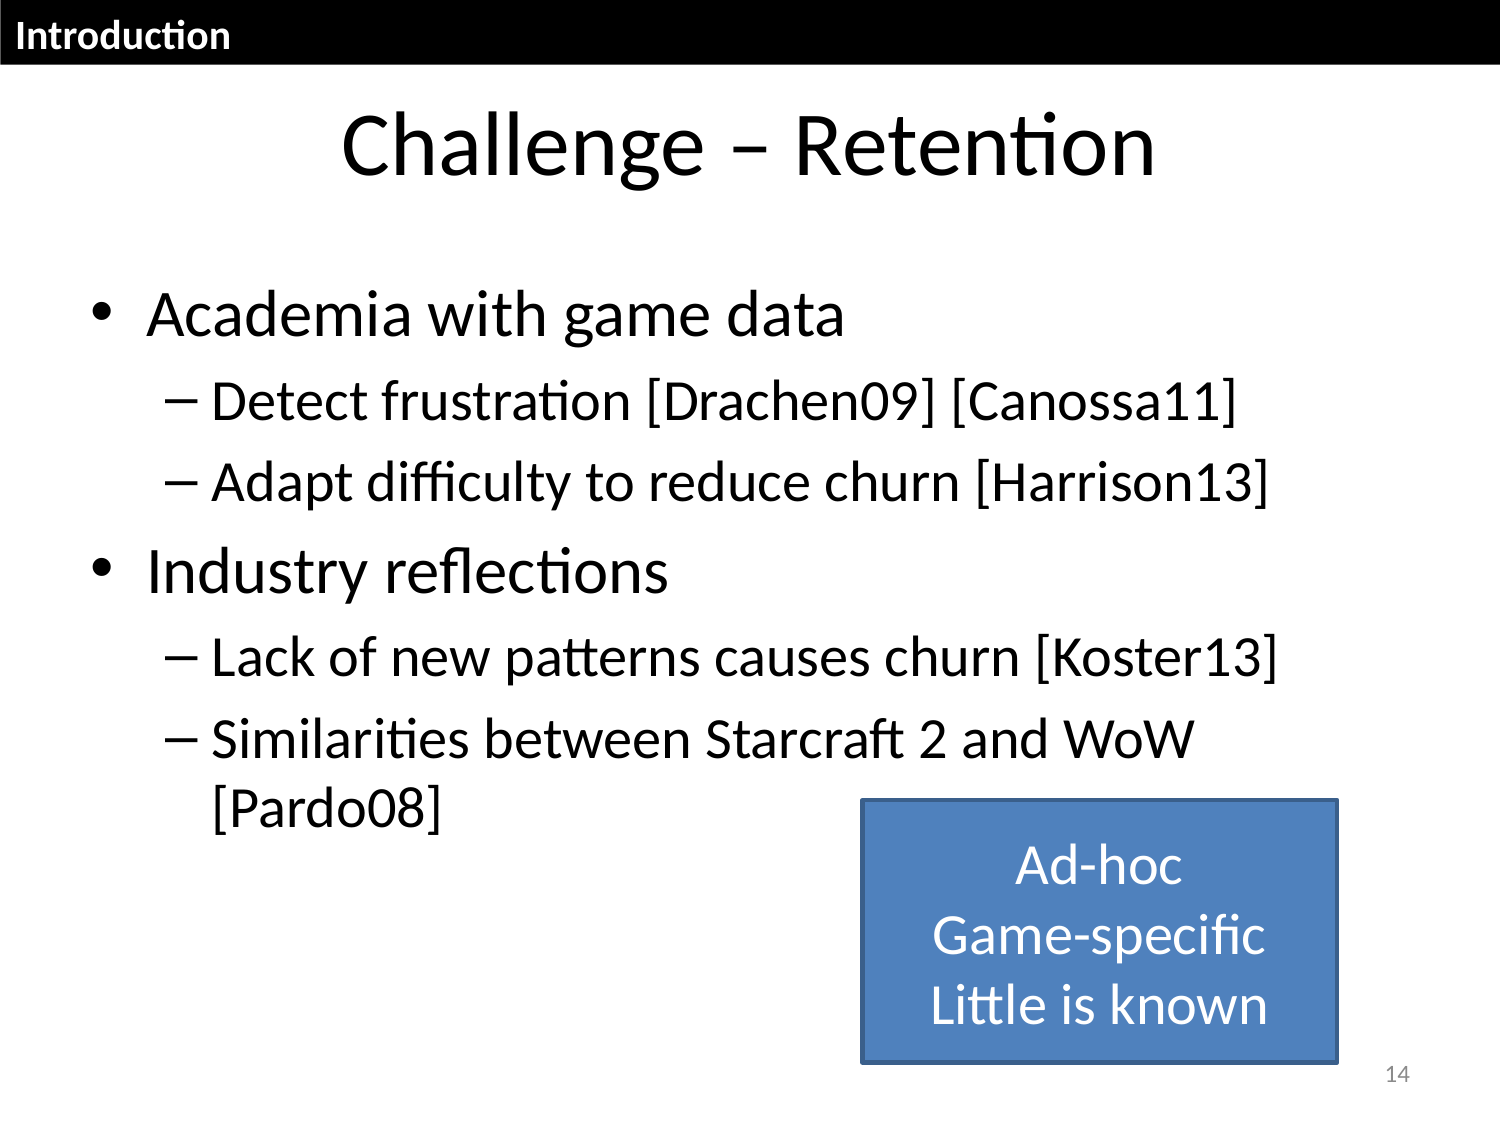

Introduction
# Challenge – Retention
Academia with game data
Detect frustration [Drachen09] [Canossa11]
Adapt difficulty to reduce churn [Harrison13]
Industry reflections
Lack of new patterns causes churn [Koster13]
Similarities between Starcraft 2 and WoW [Pardo08]

Ad-hoc
Game-specific
Little is known
14